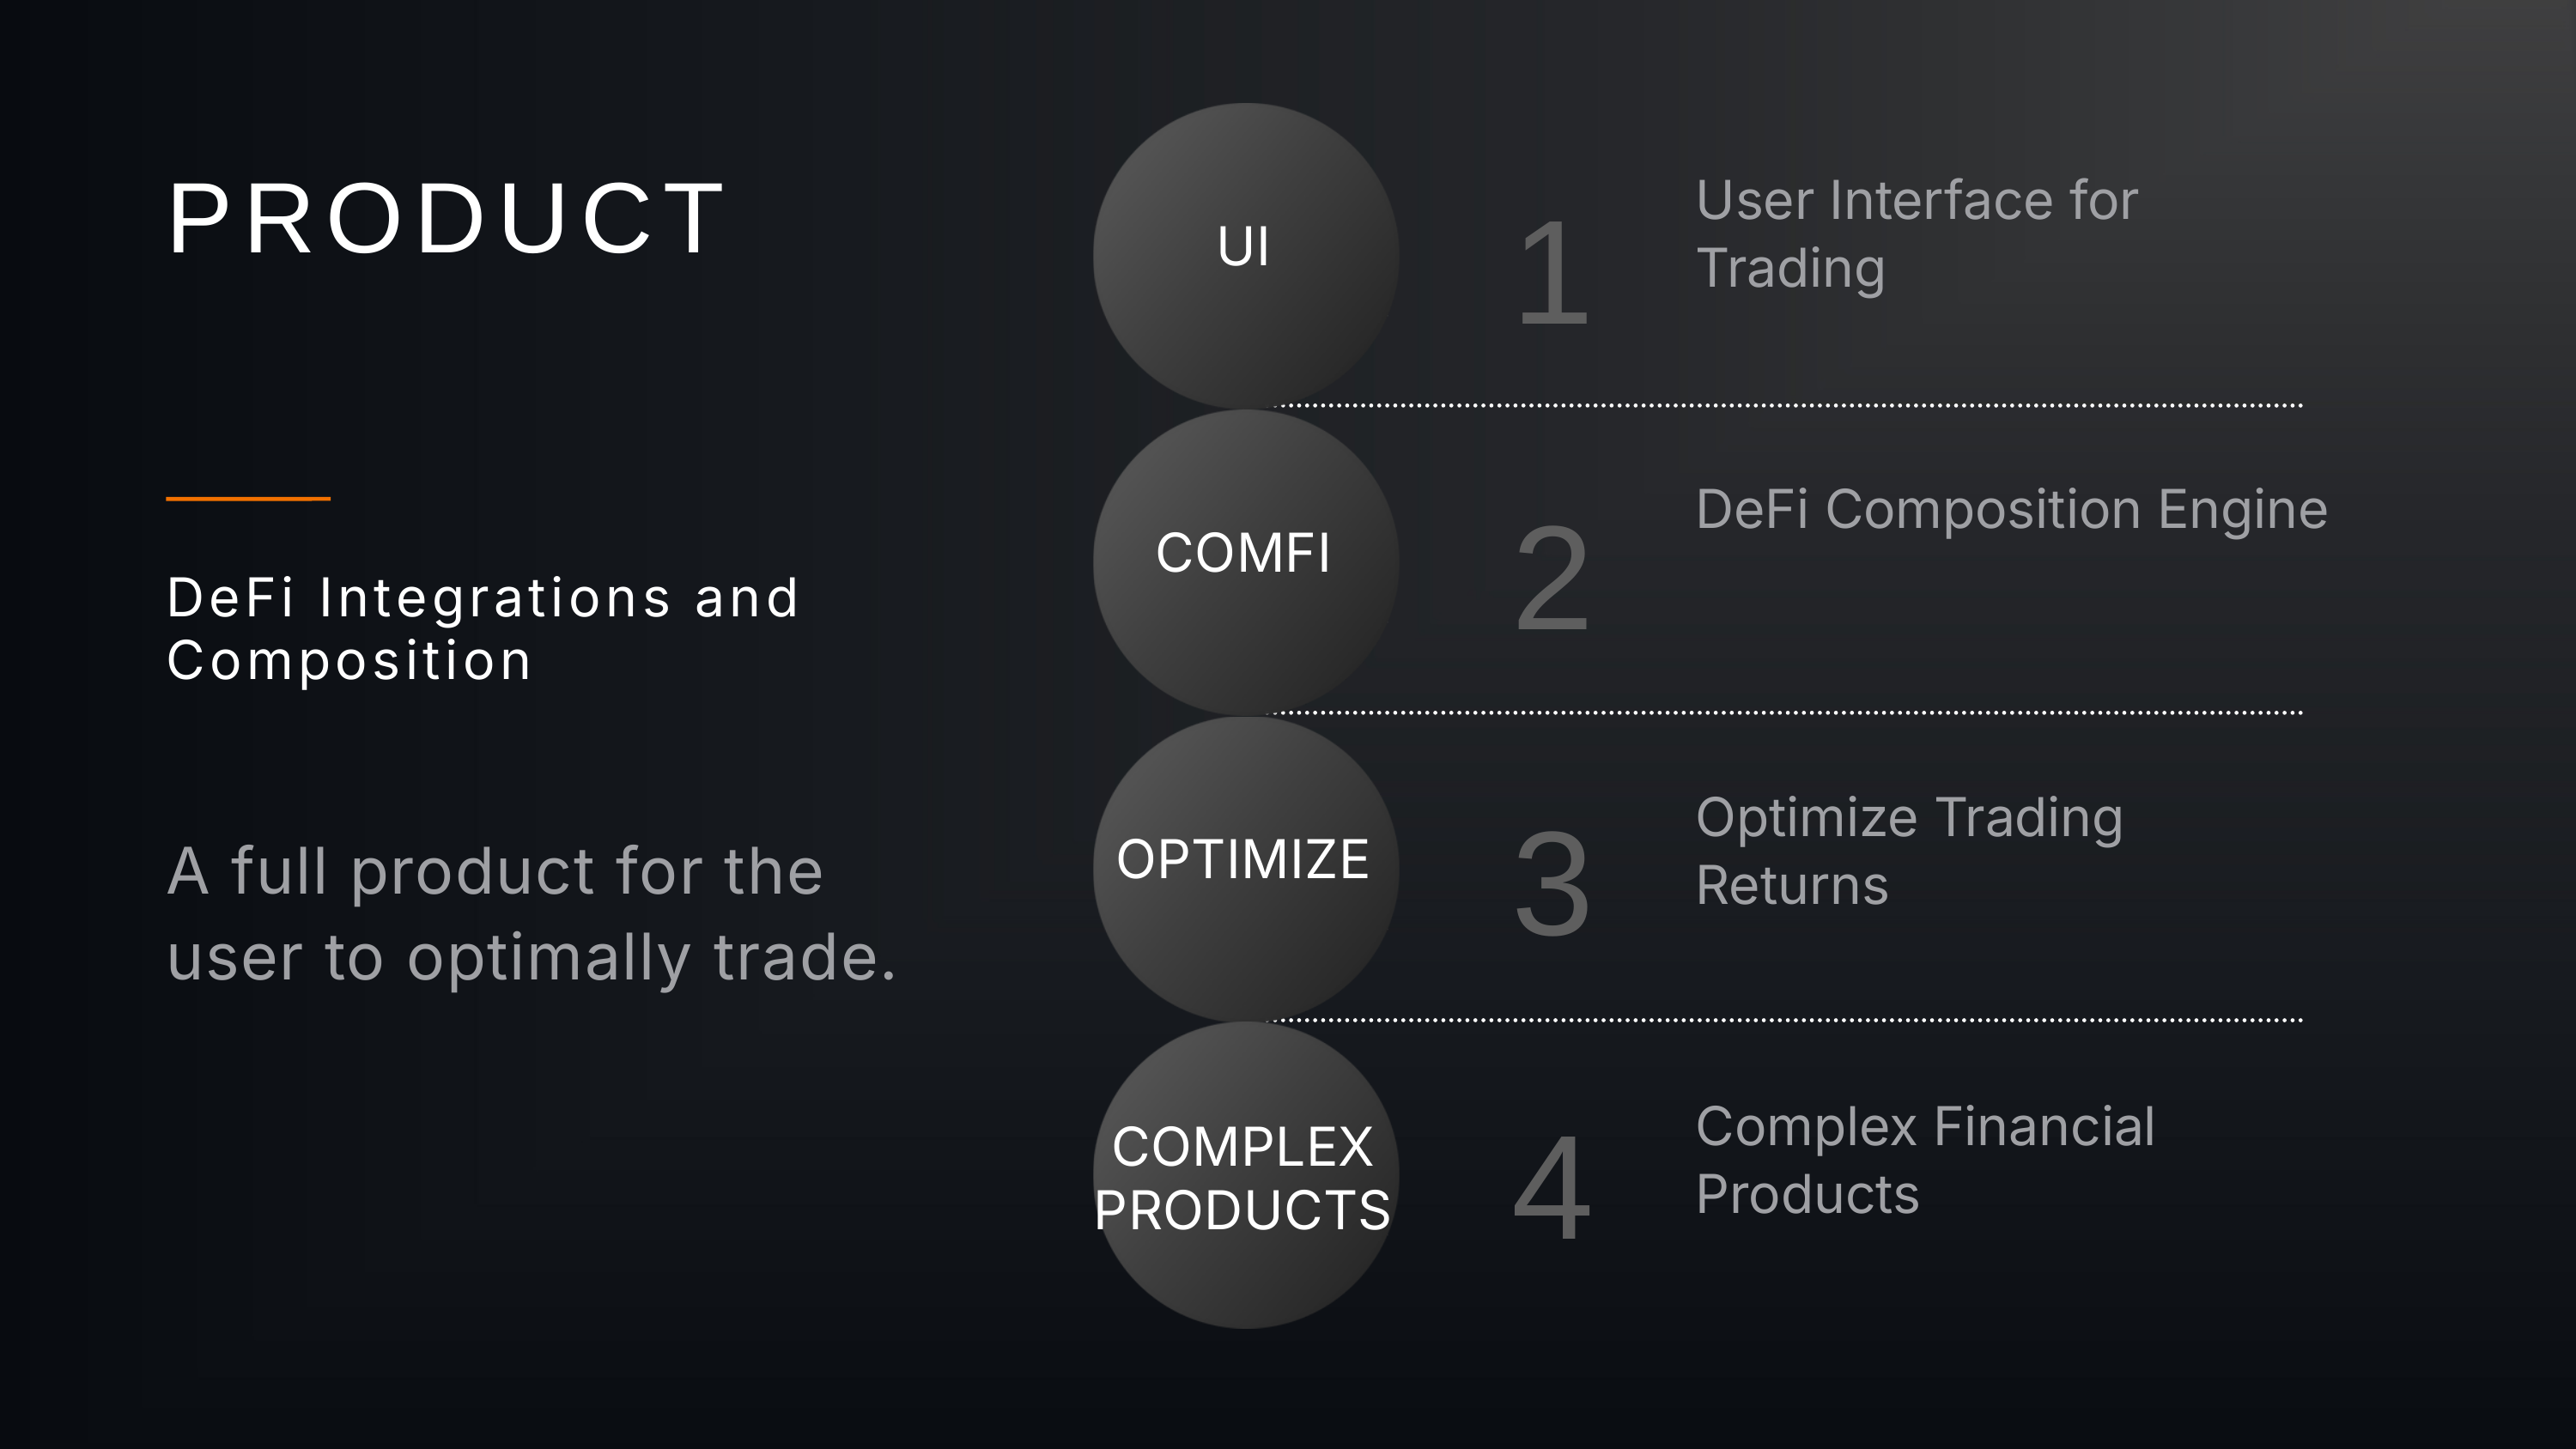

PRODUCT
1
User Interface for Trading
UI

2
DeFi Composition Engine

COMFI
DeFi Integrations and Composition

3
Optimize Trading Returns
A full product for the user to optimally trade.
OPTIMIZE

4
Complex Financial Products
COMPLEX PRODUCTS